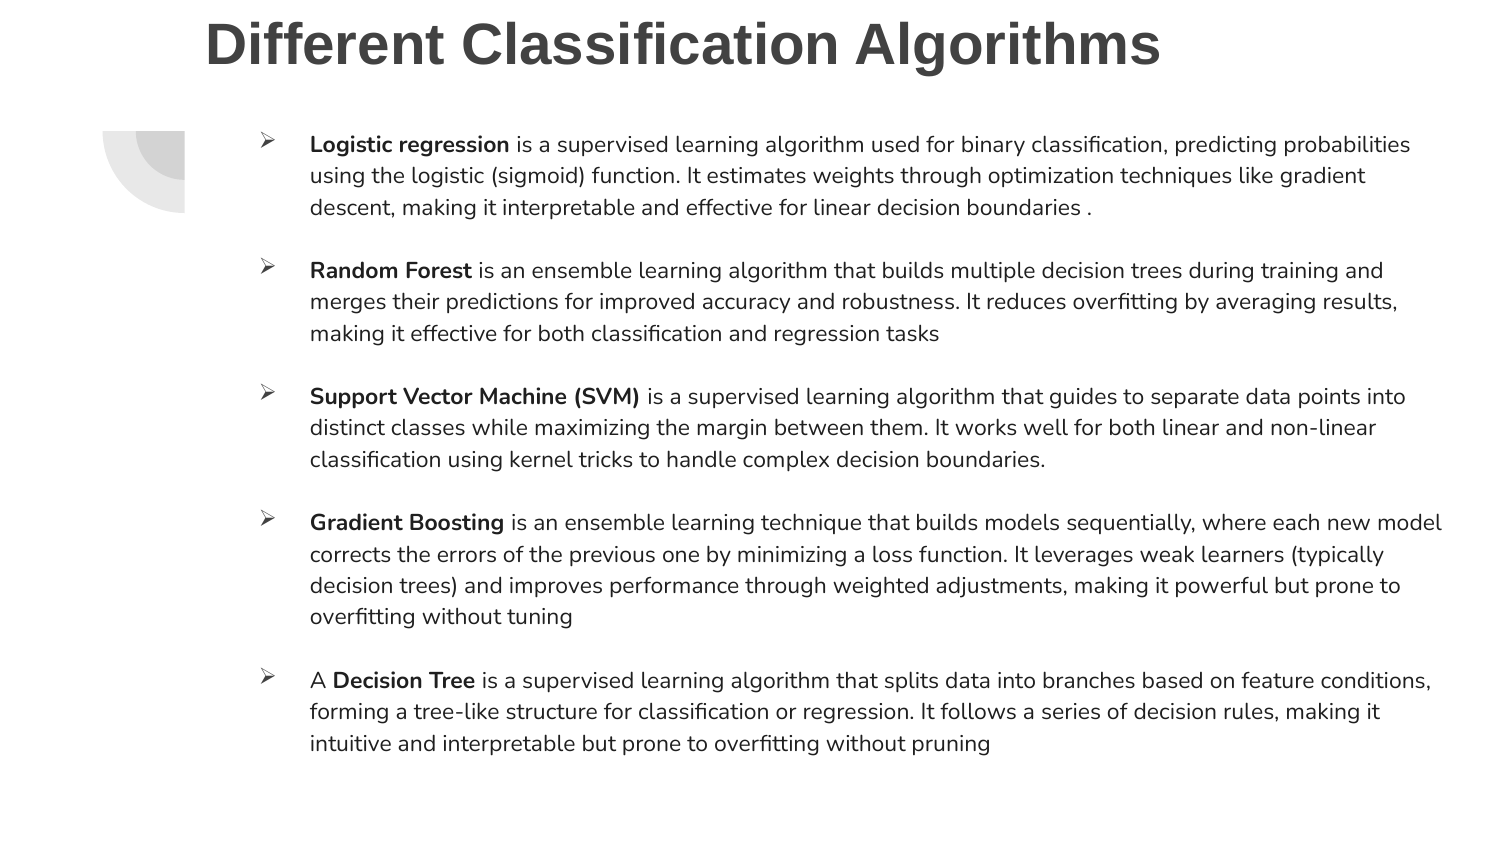

# Different Classification Algorithms
Logistic regression is a supervised learning algorithm used for binary classification, predicting probabilities using the logistic (sigmoid) function. It estimates weights through optimization techniques like gradient descent, making it interpretable and effective for linear decision boundaries .

Random Forest is an ensemble learning algorithm that builds multiple decision trees during training and merges their predictions for improved accuracy and robustness. It reduces overfitting by averaging results, making it effective for both classification and regression tasks

Support Vector Machine (SVM) is a supervised learning algorithm that guides to separate data points into distinct classes while maximizing the margin between them. It works well for both linear and non-linear classification using kernel tricks to handle complex decision boundaries.

Gradient Boosting is an ensemble learning technique that builds models sequentially, where each new model corrects the errors of the previous one by minimizing a loss function. It leverages weak learners (typically decision trees) and improves performance through weighted adjustments, making it powerful but prone to overfitting without tuning

A Decision Tree is a supervised learning algorithm that splits data into branches based on feature conditions, forming a tree-like structure for classification or regression. It follows a series of decision rules, making it intuitive and interpretable but prone to overfitting without pruning